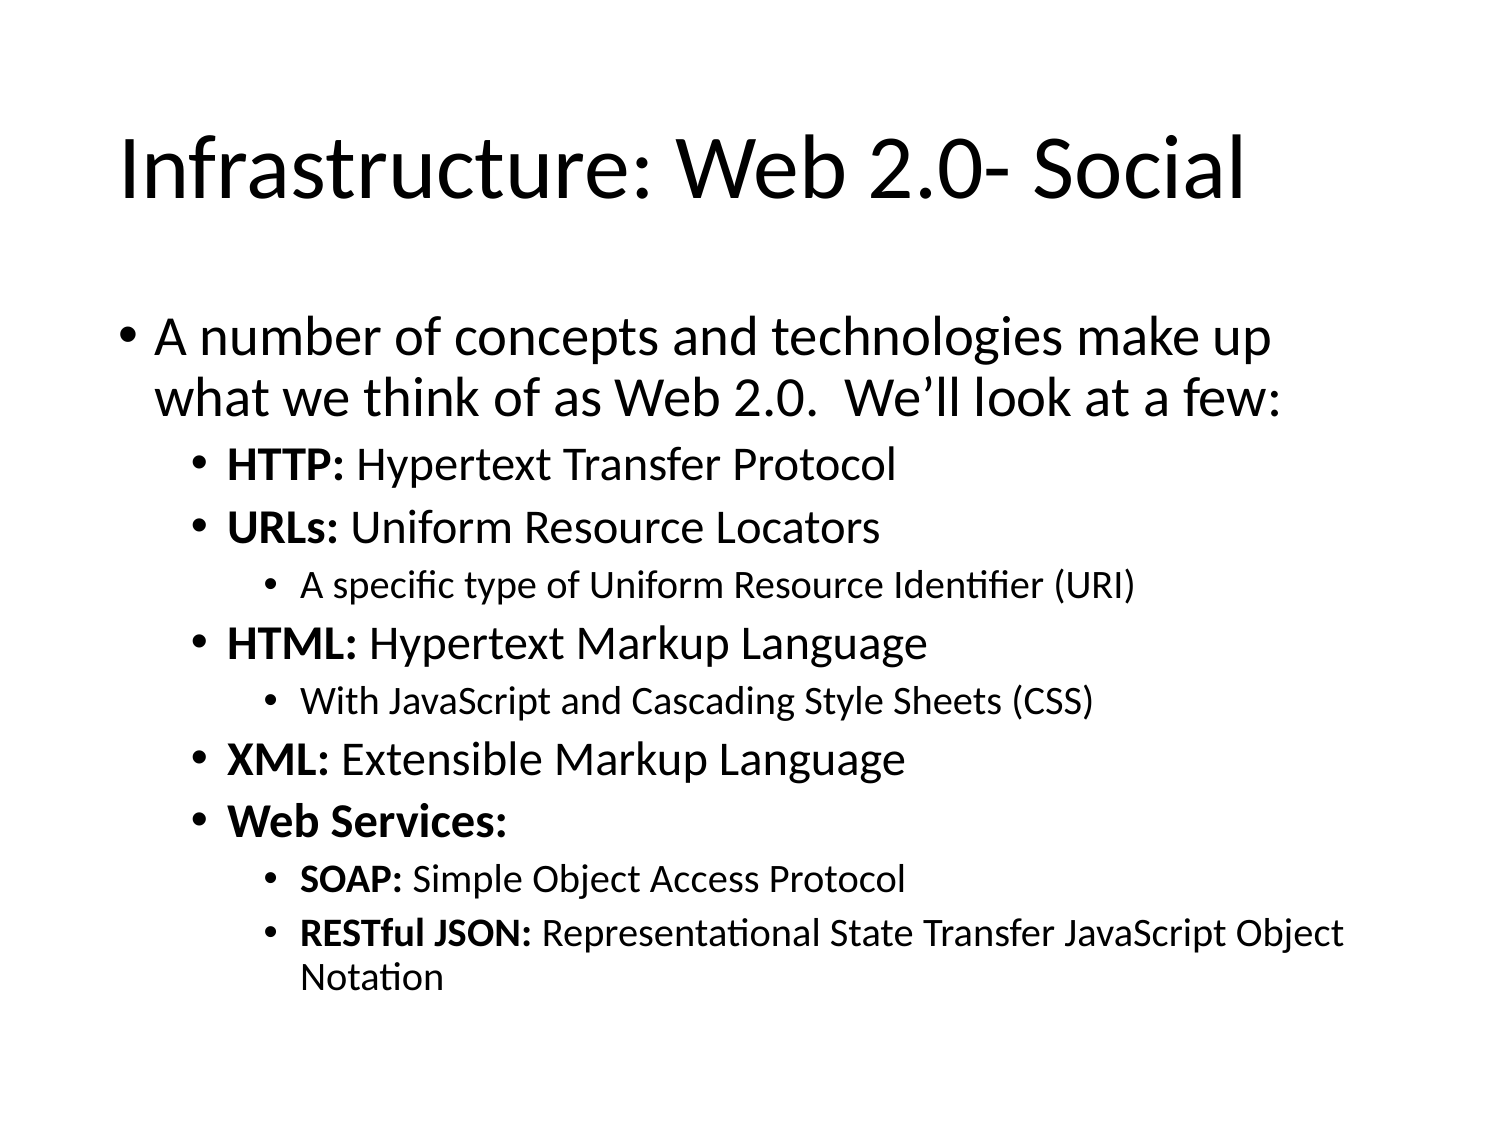

# Infrastructure: Web 2.0- Social
A number of concepts and technologies make up what we think of as Web 2.0.  We’ll look at a few:
HTTP: Hypertext Transfer Protocol
URLs: Uniform Resource Locators
A specific type of Uniform Resource Identifier (URI)
HTML: Hypertext Markup Language
With JavaScript and Cascading Style Sheets (CSS)
XML: Extensible Markup Language
Web Services:
SOAP: Simple Object Access Protocol
RESTful JSON: Representational State Transfer JavaScript Object Notation